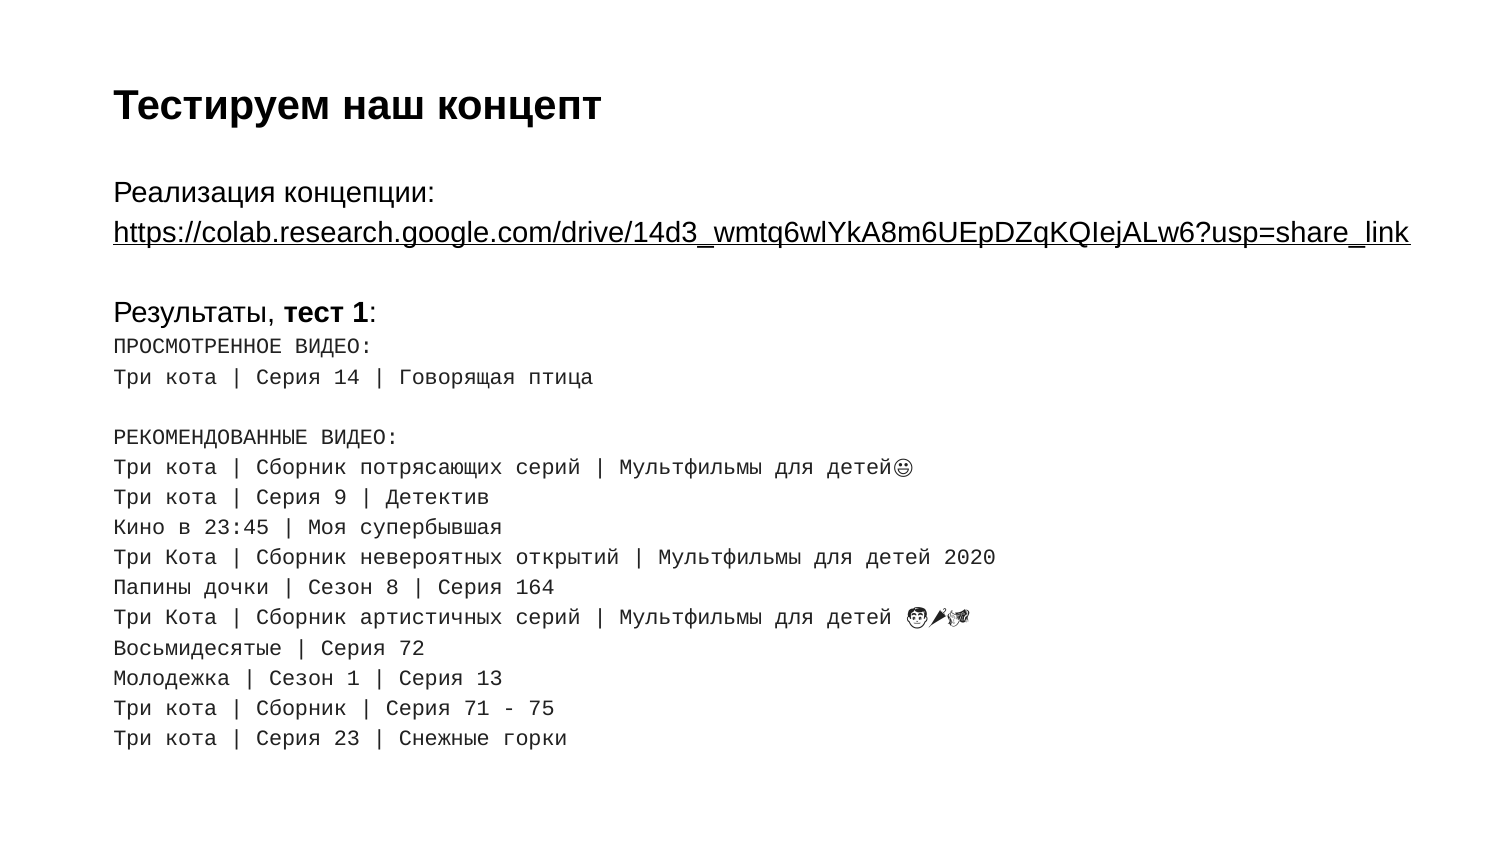

# Тестируем наш концепт
Реализация концепции:
https://colab.research.google.com/drive/14d3_wmtq6wlYkA8m6UEpDZqKQIejALw6?usp=share_link

Результаты, тест 1:
ПРОСМОТРЕННОЕ ВИДЕО:
Три кота | Серия 14 | Говорящая птица

РЕКОМЕНДОВАННЫЕ ВИДЕО:
Три кота | Сборник потрясающих серий | Мультфильмы для детей😃
Три кота | Серия 9 | Детектив
Кино в 23:45 | Моя супербывшая
Три Кота | Сборник невероятных открытий | Мультфильмы для детей 2020
Папины дочки | Сезон 8 | Серия 164
Три Кота | Сборник артистичных серий | Мультфильмы для детей 👨🌂🎭
Восьмидесятые | Серия 72
Молодежка | Сезон 1 | Серия 13
Три кота | Сборник | Серия 71 - 75
Три кота | Серия 23 | Снежные горки